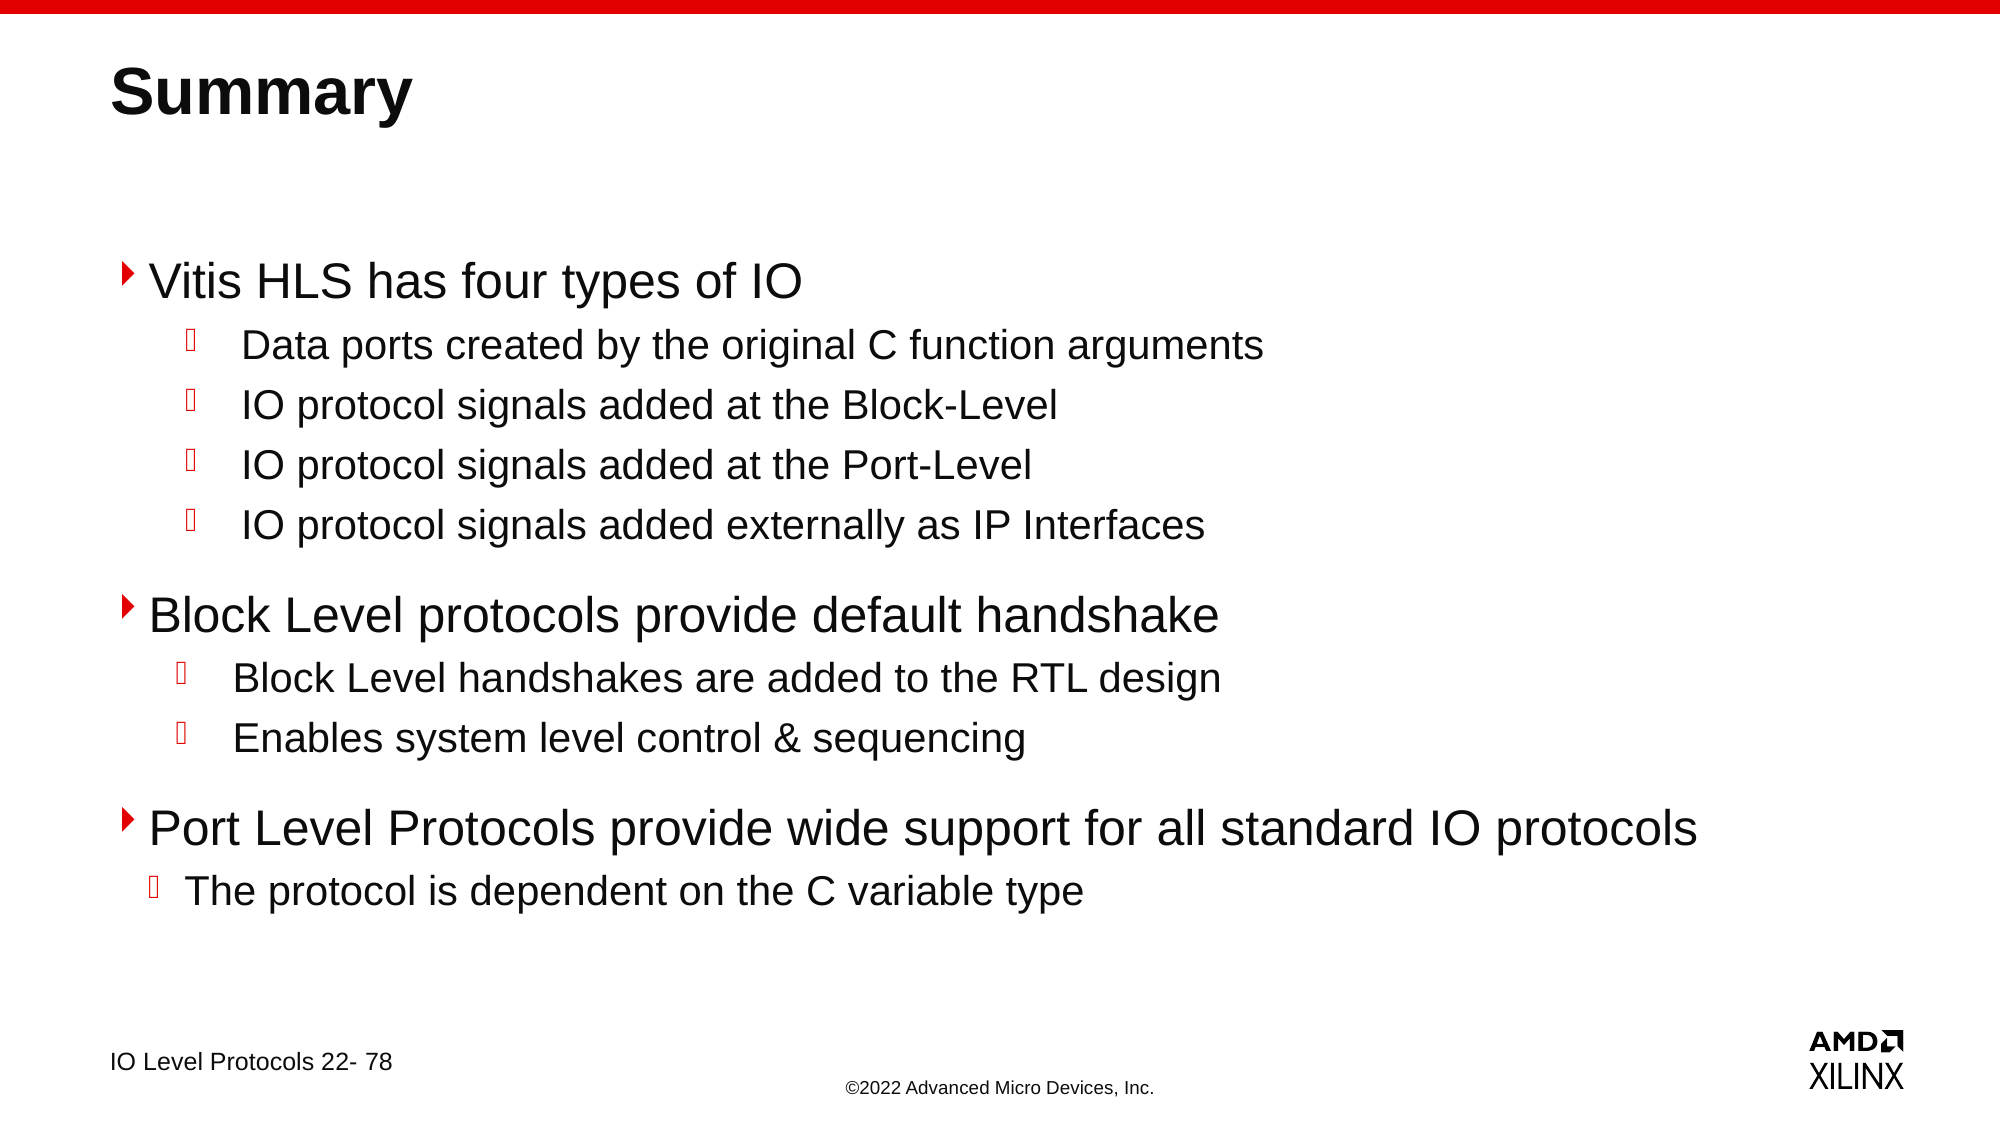

# Summary
Vitis HLS has four types of IO
Data ports created by the original C function arguments
IO protocol signals added at the Block-Level
IO protocol signals added at the Port-Level
IO protocol signals added externally as IP Interfaces
Block Level protocols provide default handshake
Block Level handshakes are added to the RTL design
Enables system level control & sequencing
Port Level Protocols provide wide support for all standard IO protocols
The protocol is dependent on the C variable type

IO Level Protocols 22- 78